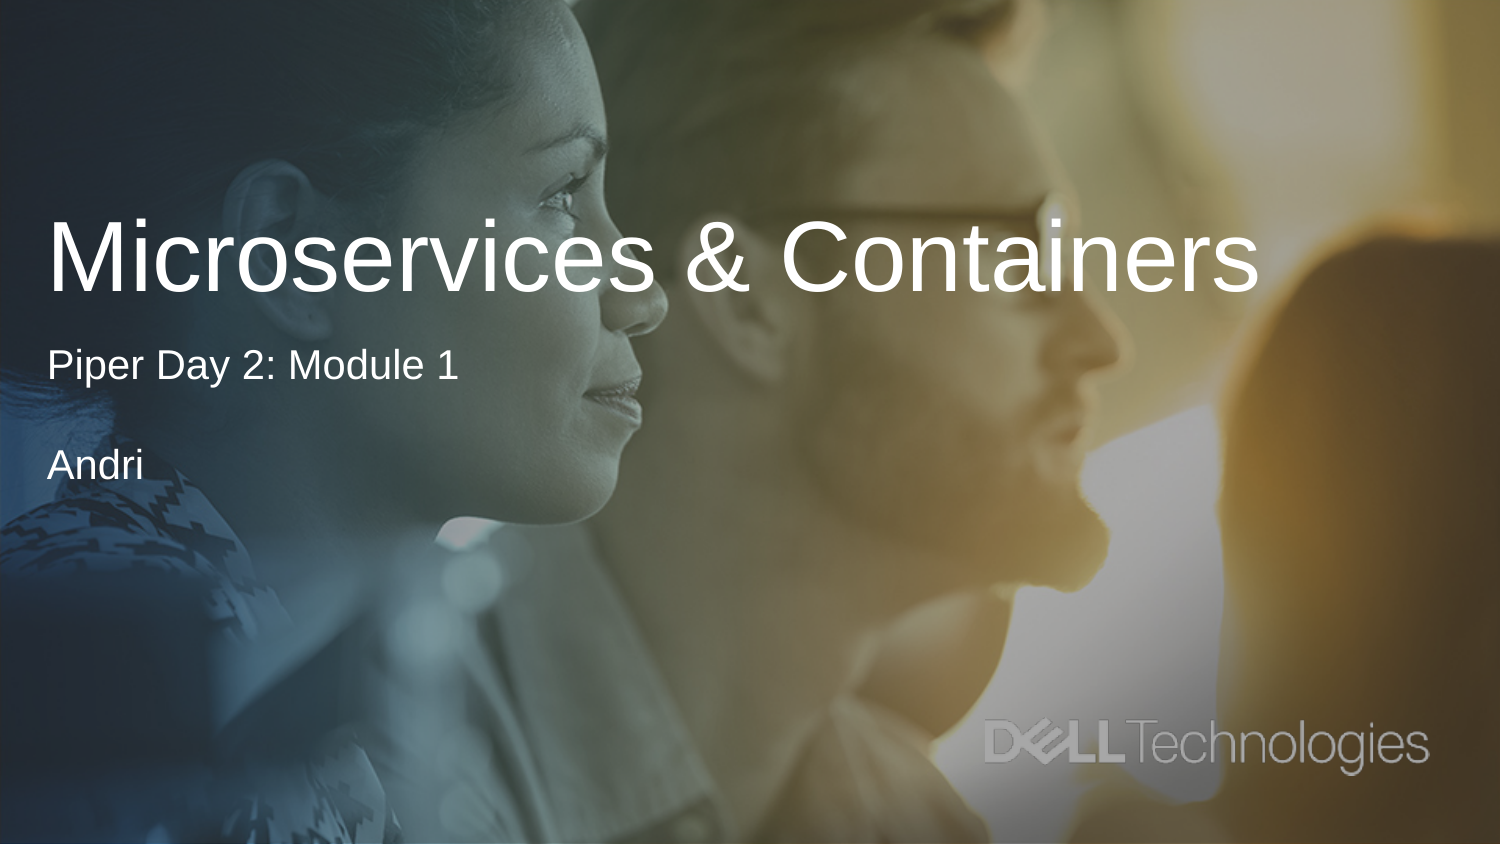

# Microservices & Containers
Piper Day 2: Module 1

Andri